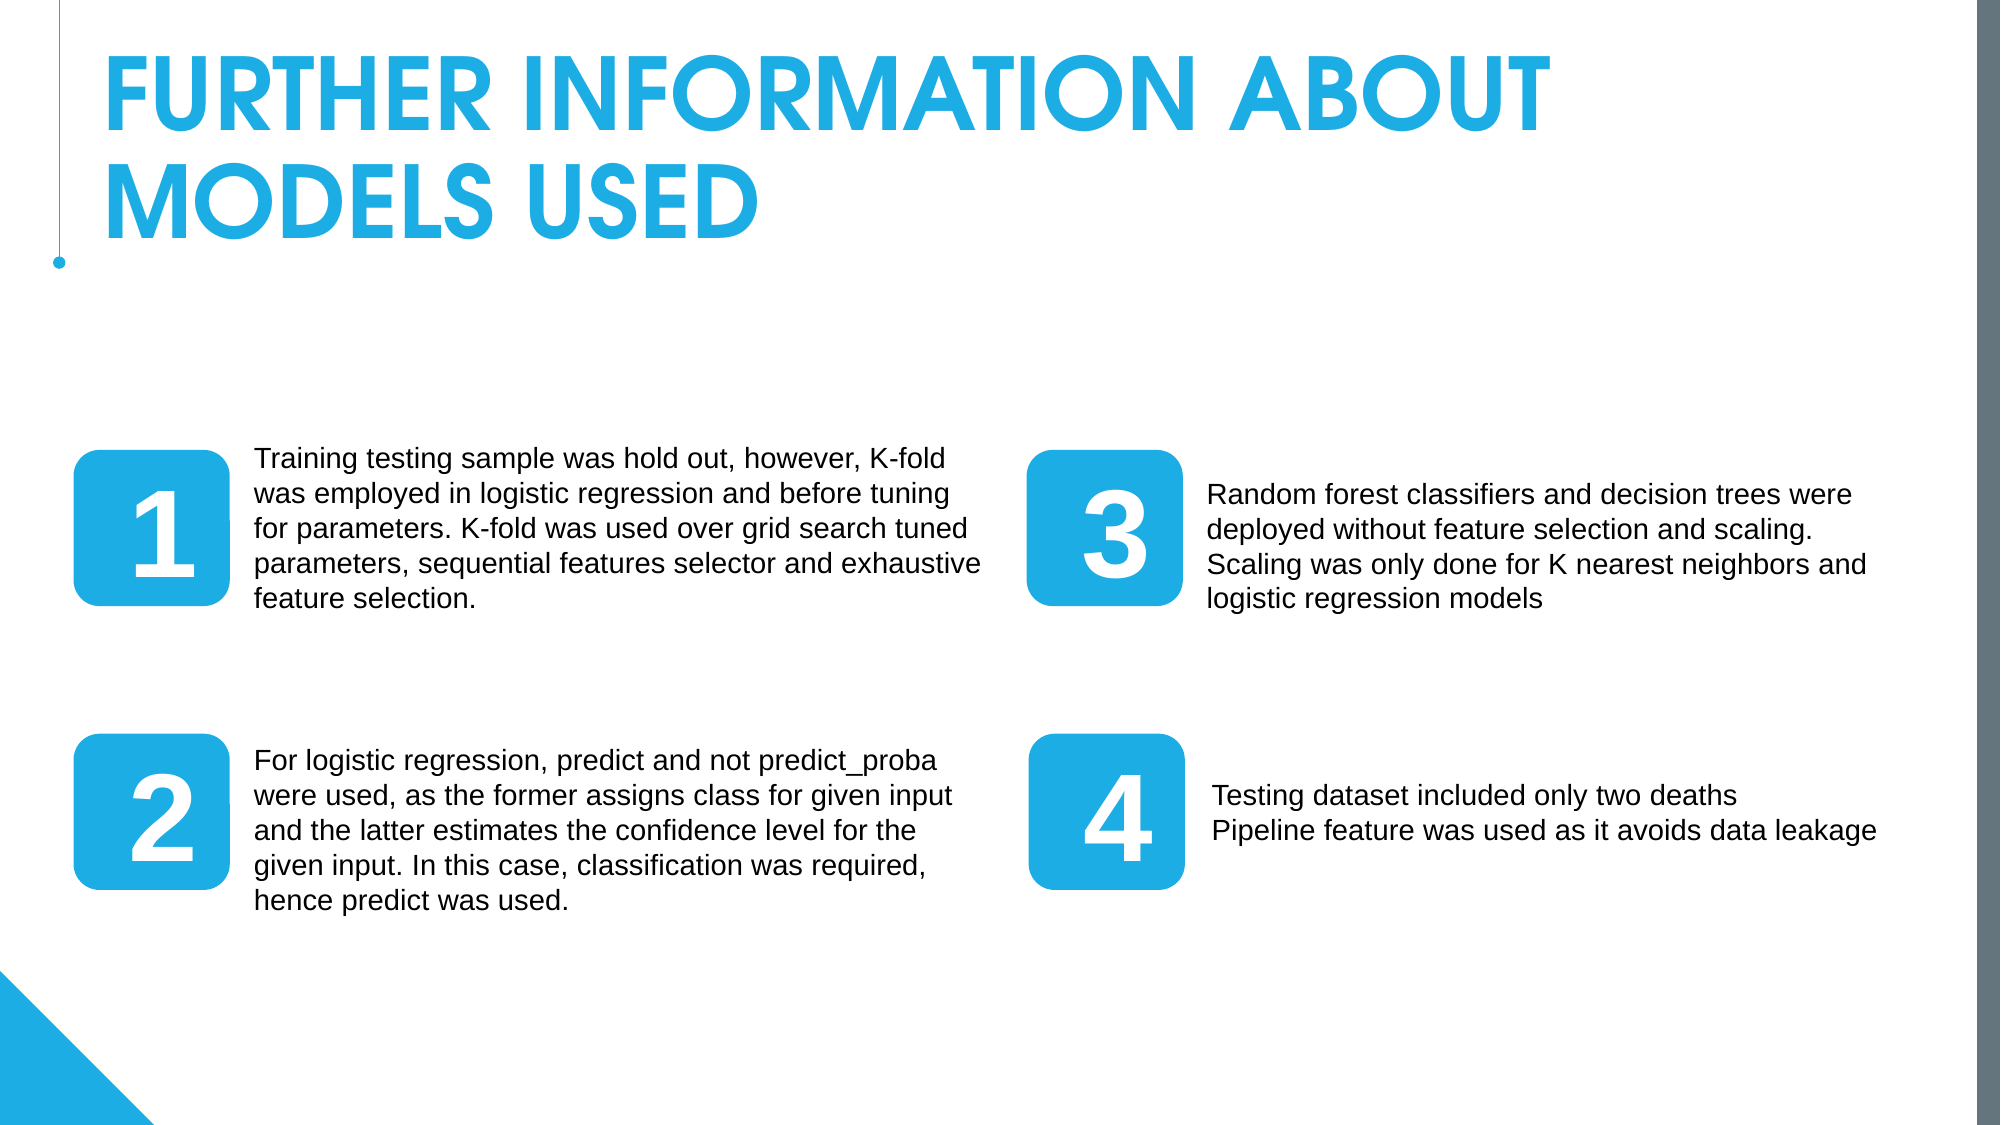

FURTHER INFORMATION ABOUT MODELS USED
Training testing sample was hold out, however, K-fold was employed in logistic regression and before tuning for parameters. K-fold was used over grid search tuned parameters, sequential features selector and exhaustive feature selection.
1

3

Random forest classifiers and decision trees were deployed without feature selection and scaling. Scaling was only done for K nearest neighbors and logistic regression models
2

For logistic regression, predict and not predict_proba were used, as the former assigns class for given input and the latter estimates the confidence level for the given input. In this case, classification was required, hence predict was used.
4

Testing dataset included only two deaths
Pipeline feature was used as it avoids data leakage